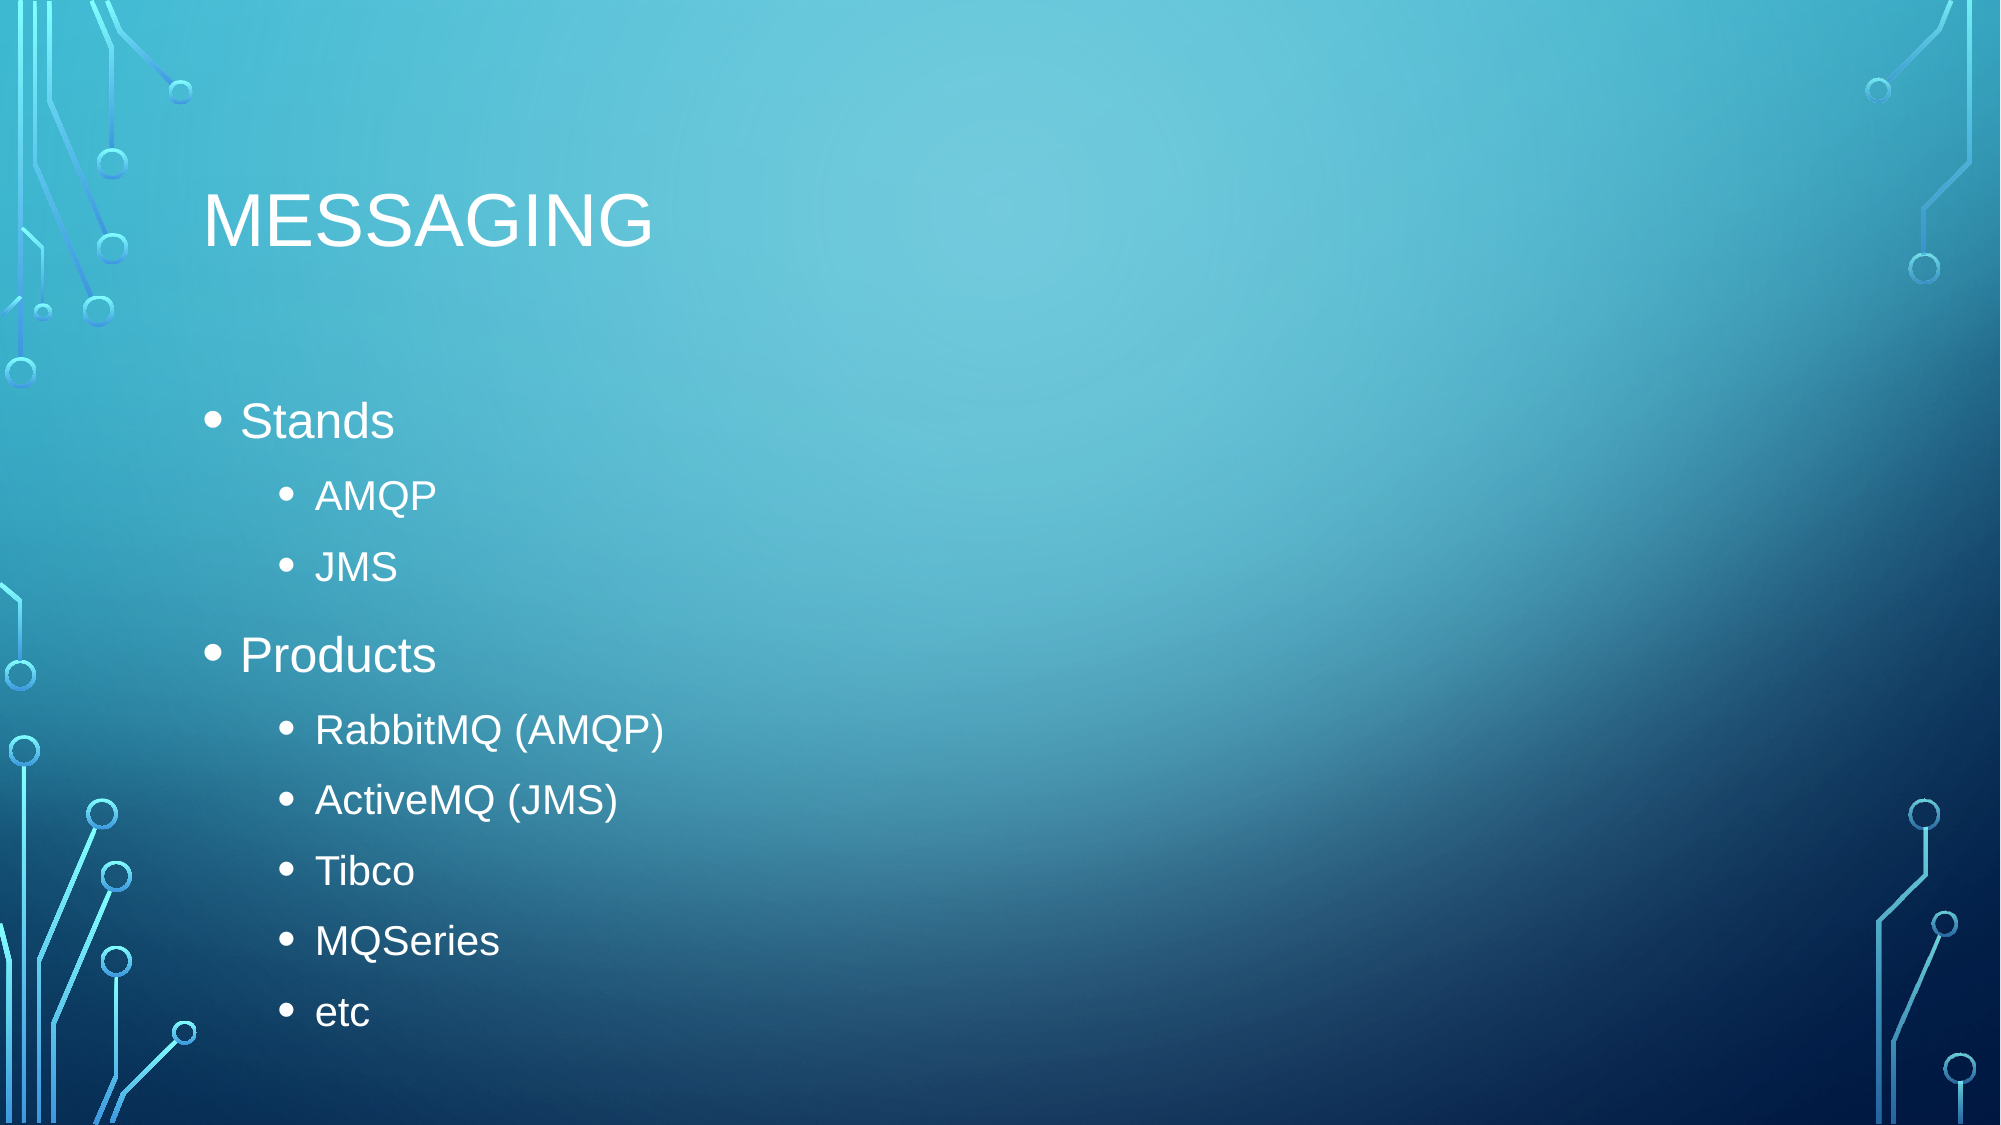

# Messaging
Stands
AMQP
JMS
Products
RabbitMQ (AMQP)
ActiveMQ (JMS)
Tibco
MQSeries
etc